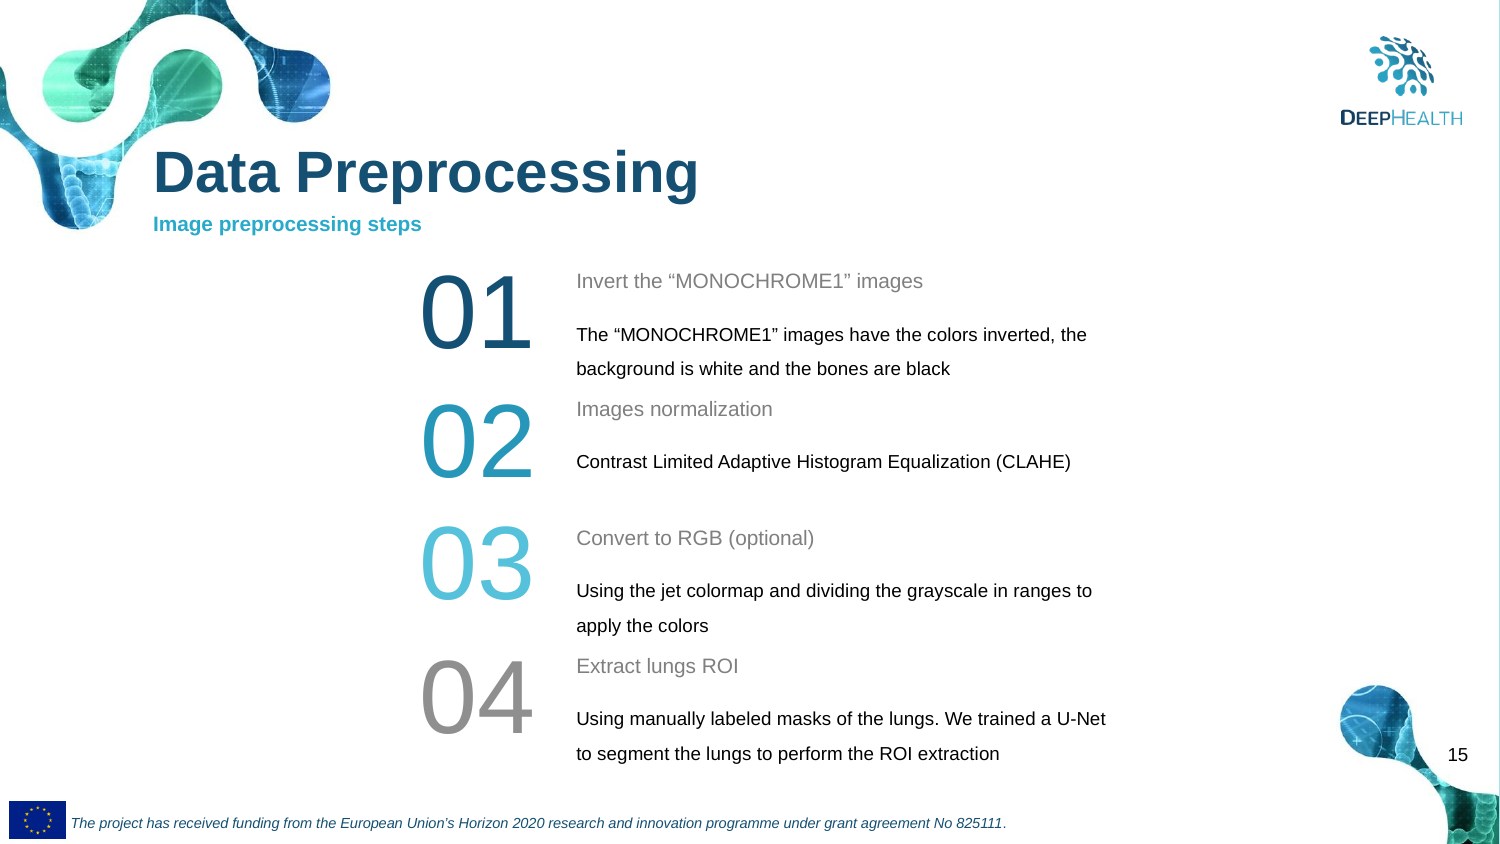

Data Preprocessing
Image preprocessing steps
01
Invert the “MONOCHROME1” images
The “MONOCHROME1” images have the colors inverted, the background is white and the bones are black
Images normalization
02
Contrast Limited Adaptive Histogram Equalization (CLAHE)
03
Convert to RGB (optional)
Using the jet colormap and dividing the grayscale in ranges to apply the colors
Extract lungs ROI
04
Using manually labeled masks of the lungs. We trained a U-Net to segment the lungs to perform the ROI extraction